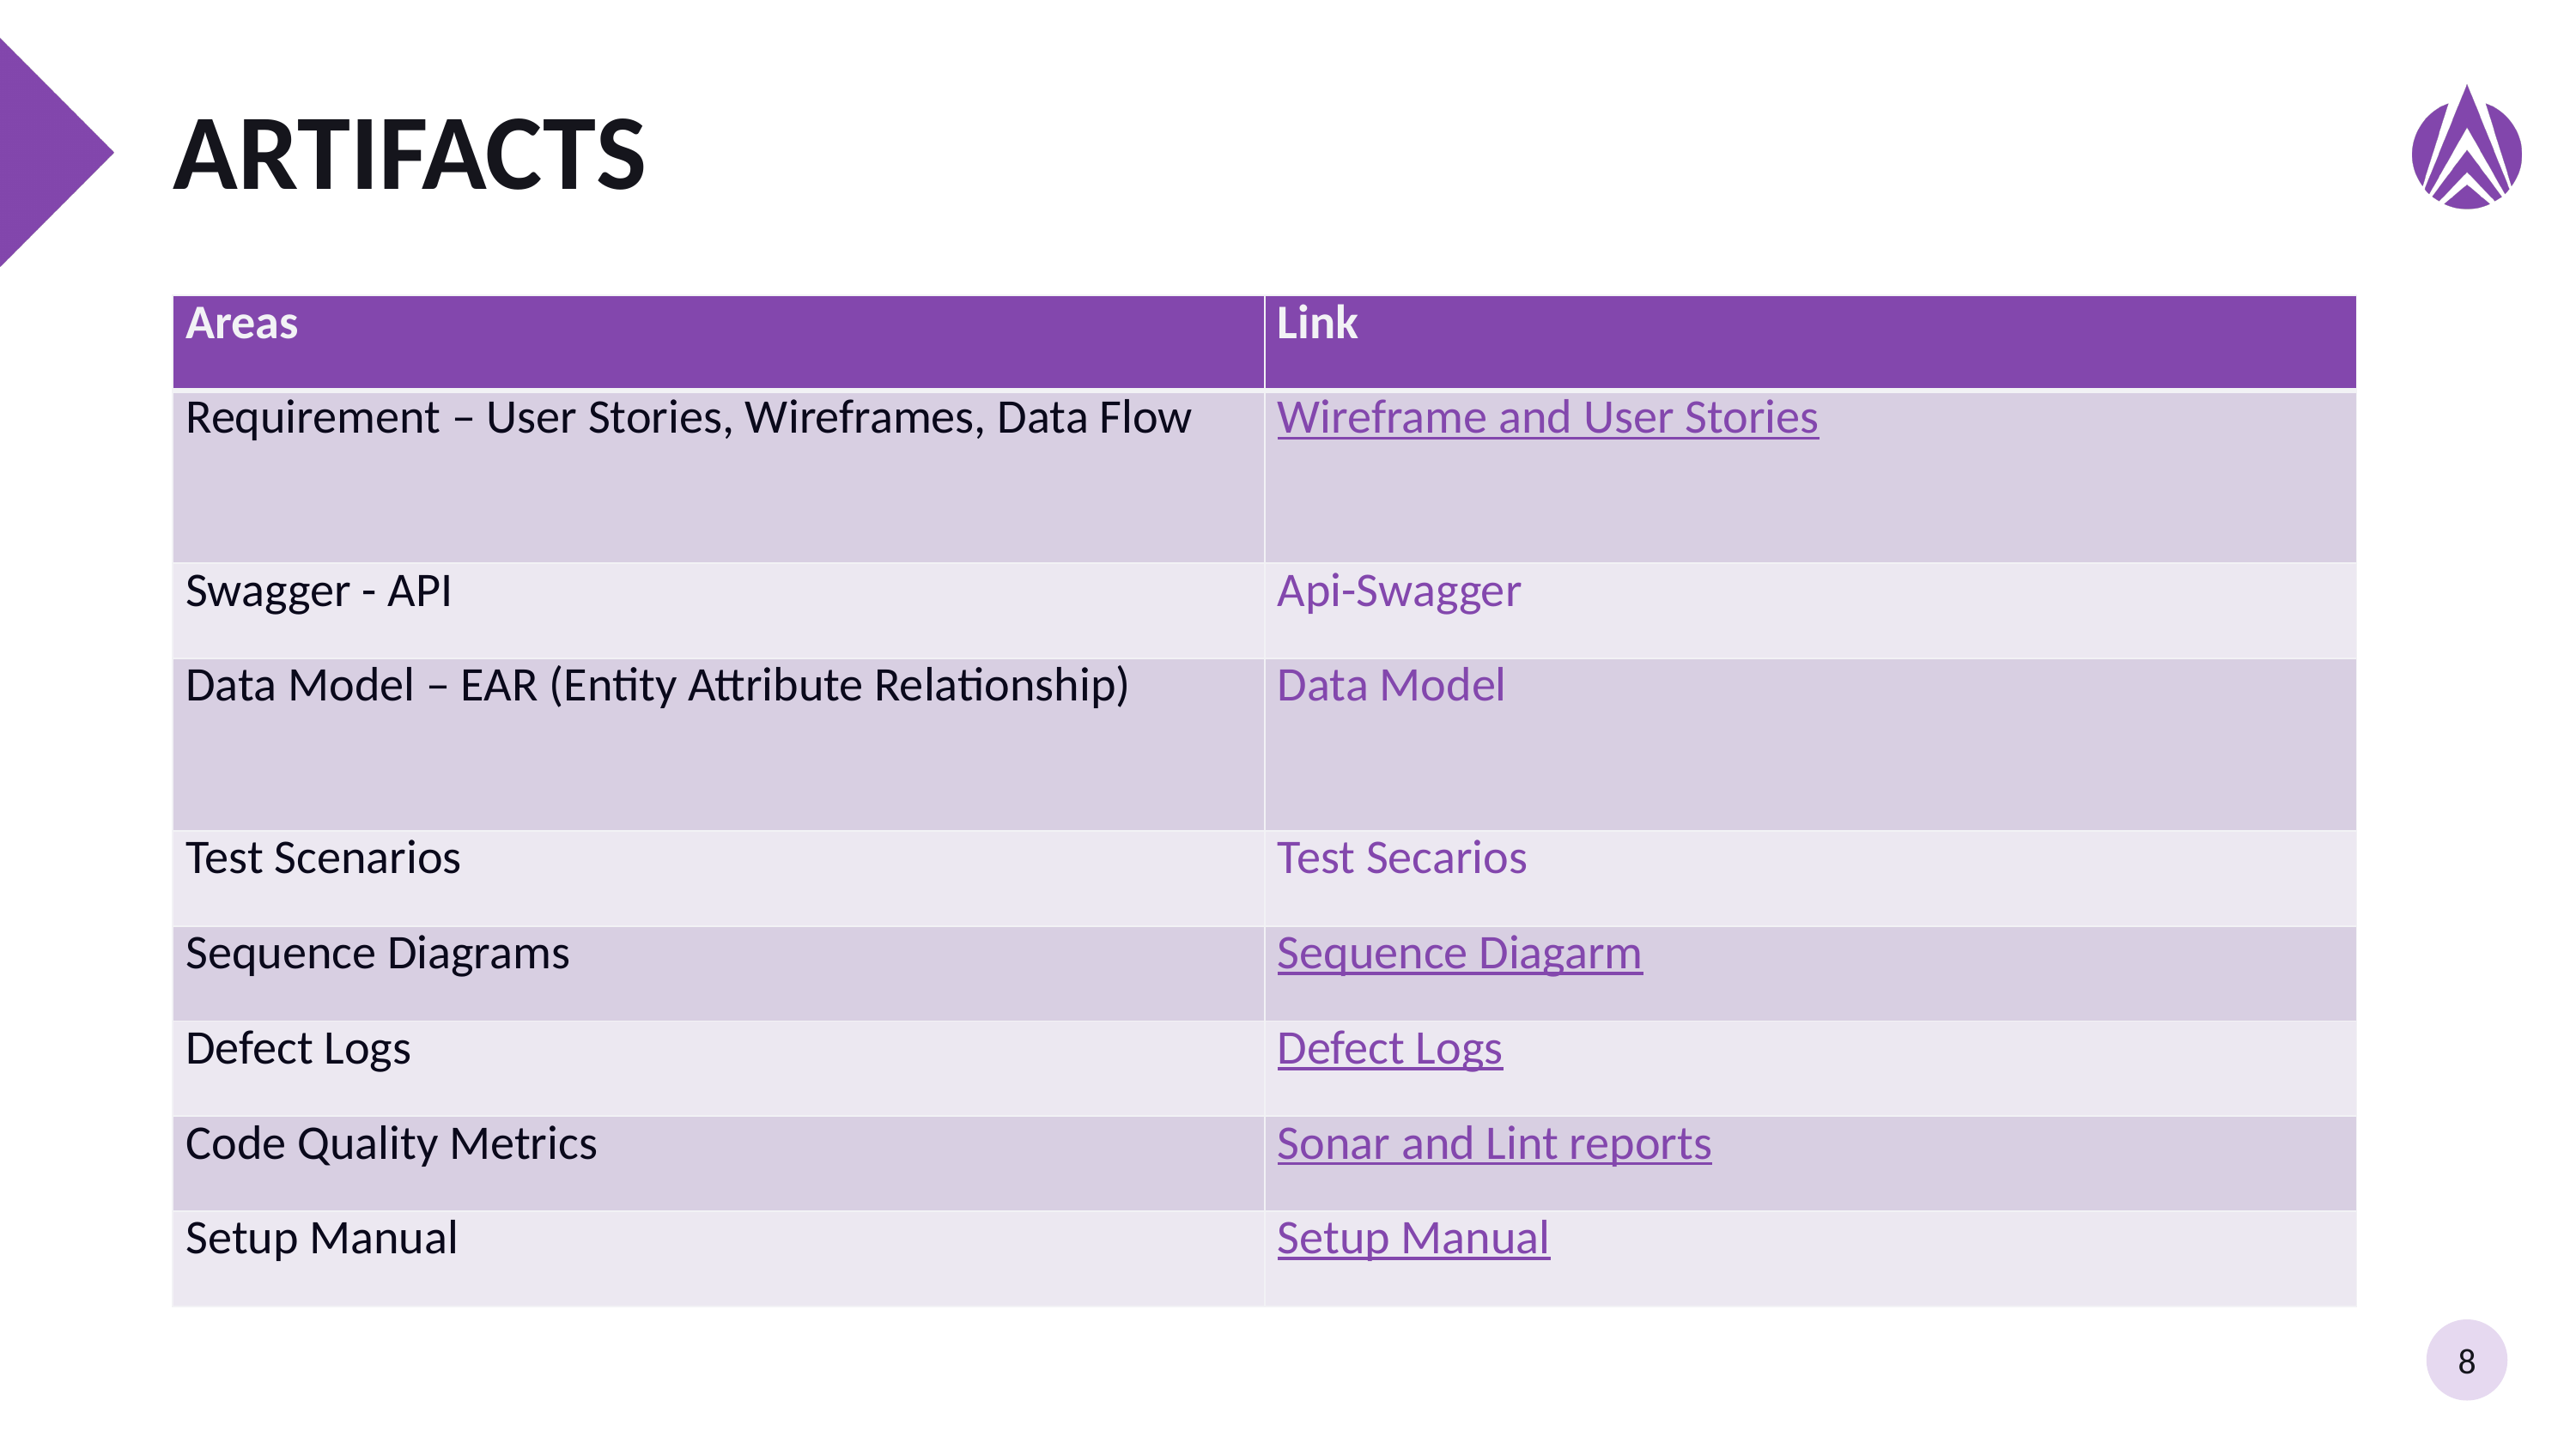

# Artifacts
| Areas | Link |
| --- | --- |
| Requirement – User Stories, Wireframes, Data Flow | Wireframe and User Stories |
| Swagger - API | Api-Swagger |
| Data Model – EAR (Entity Attribute Relationship) | Data Model |
| Test Scenarios | Test Secarios |
| Sequence Diagrams | Sequence Diagarm |
| Defect Logs | Defect Logs |
| Code Quality Metrics | Sonar and Lint reports |
| Setup Manual | Setup Manual |